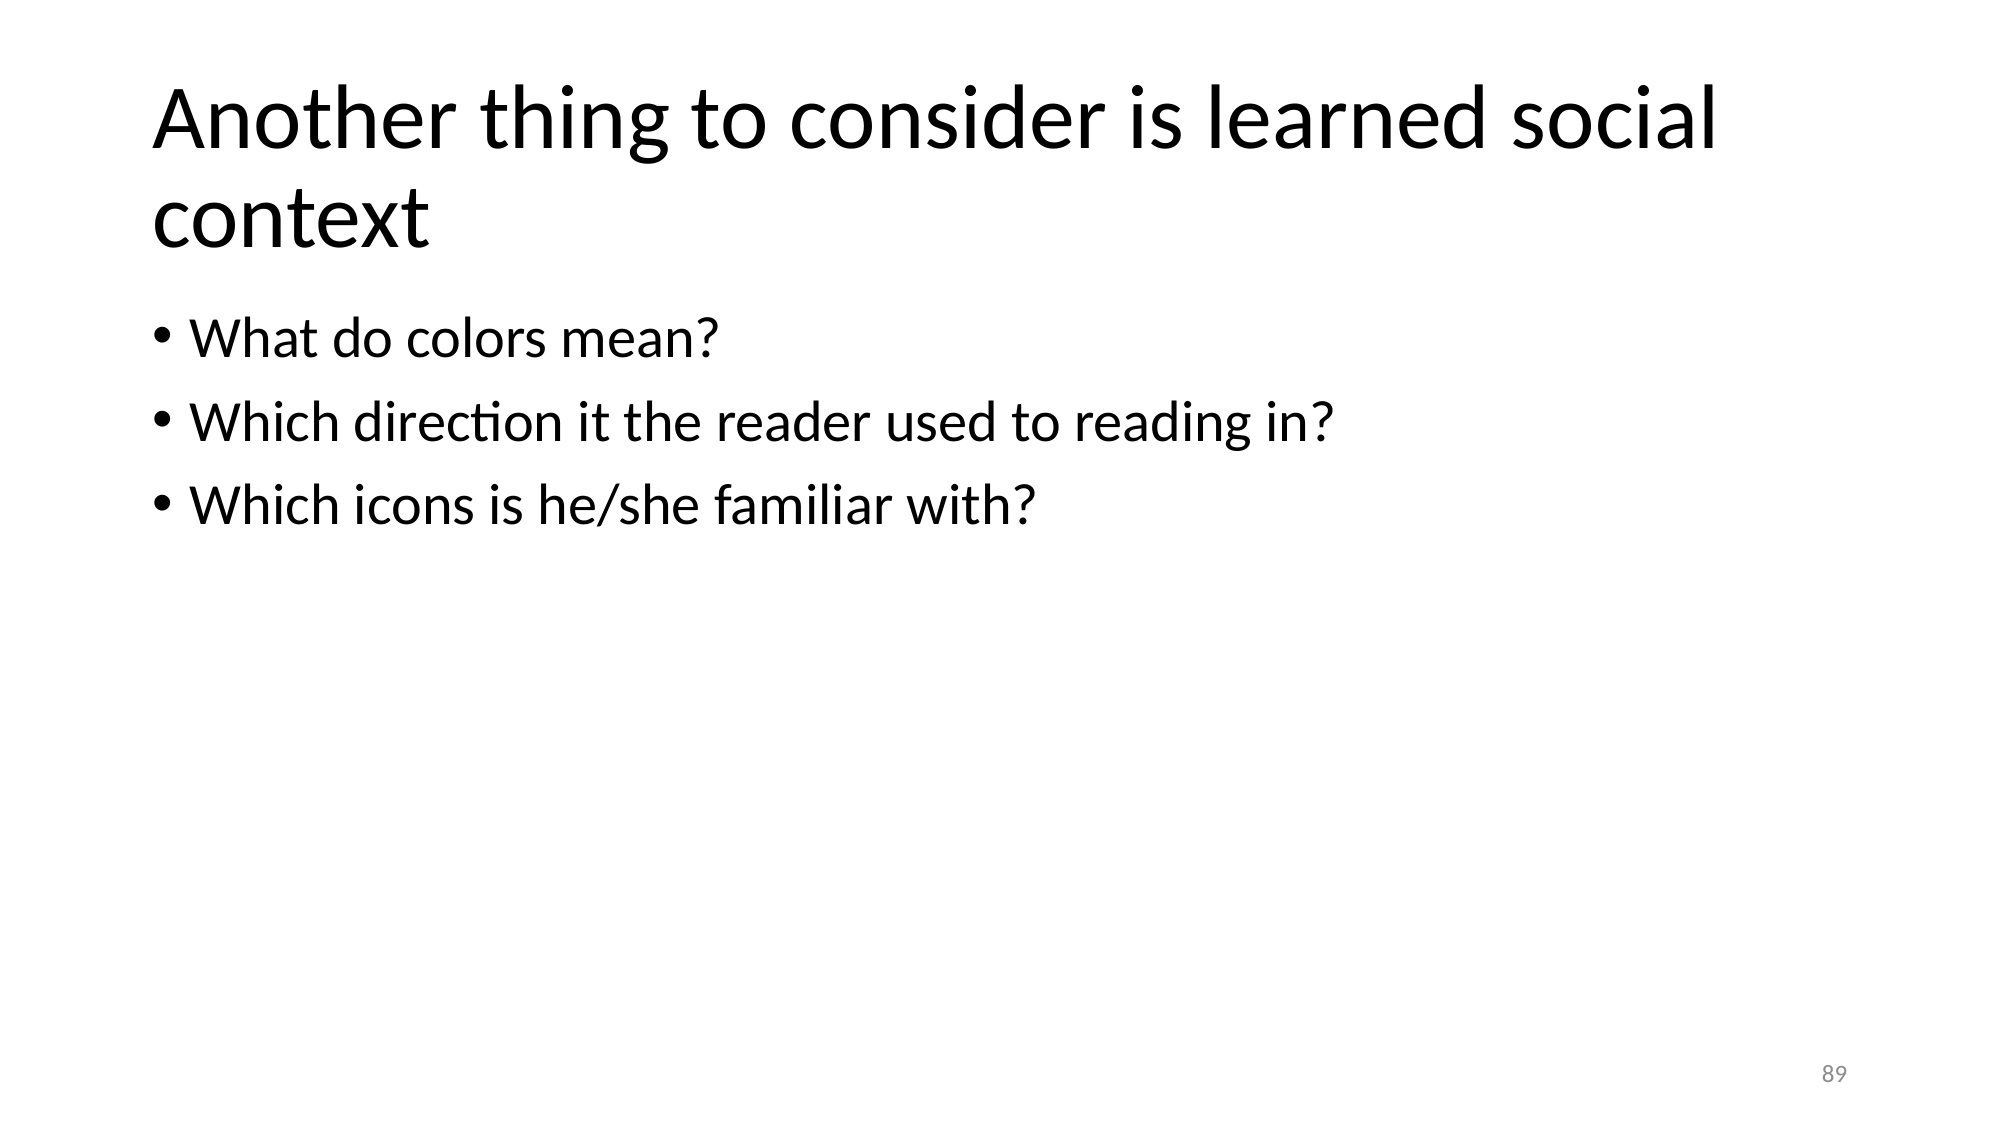

# Another thing to consider is learned social context
What do colors mean?
Which direction it the reader used to reading in?
Which icons is he/she familiar with?
89